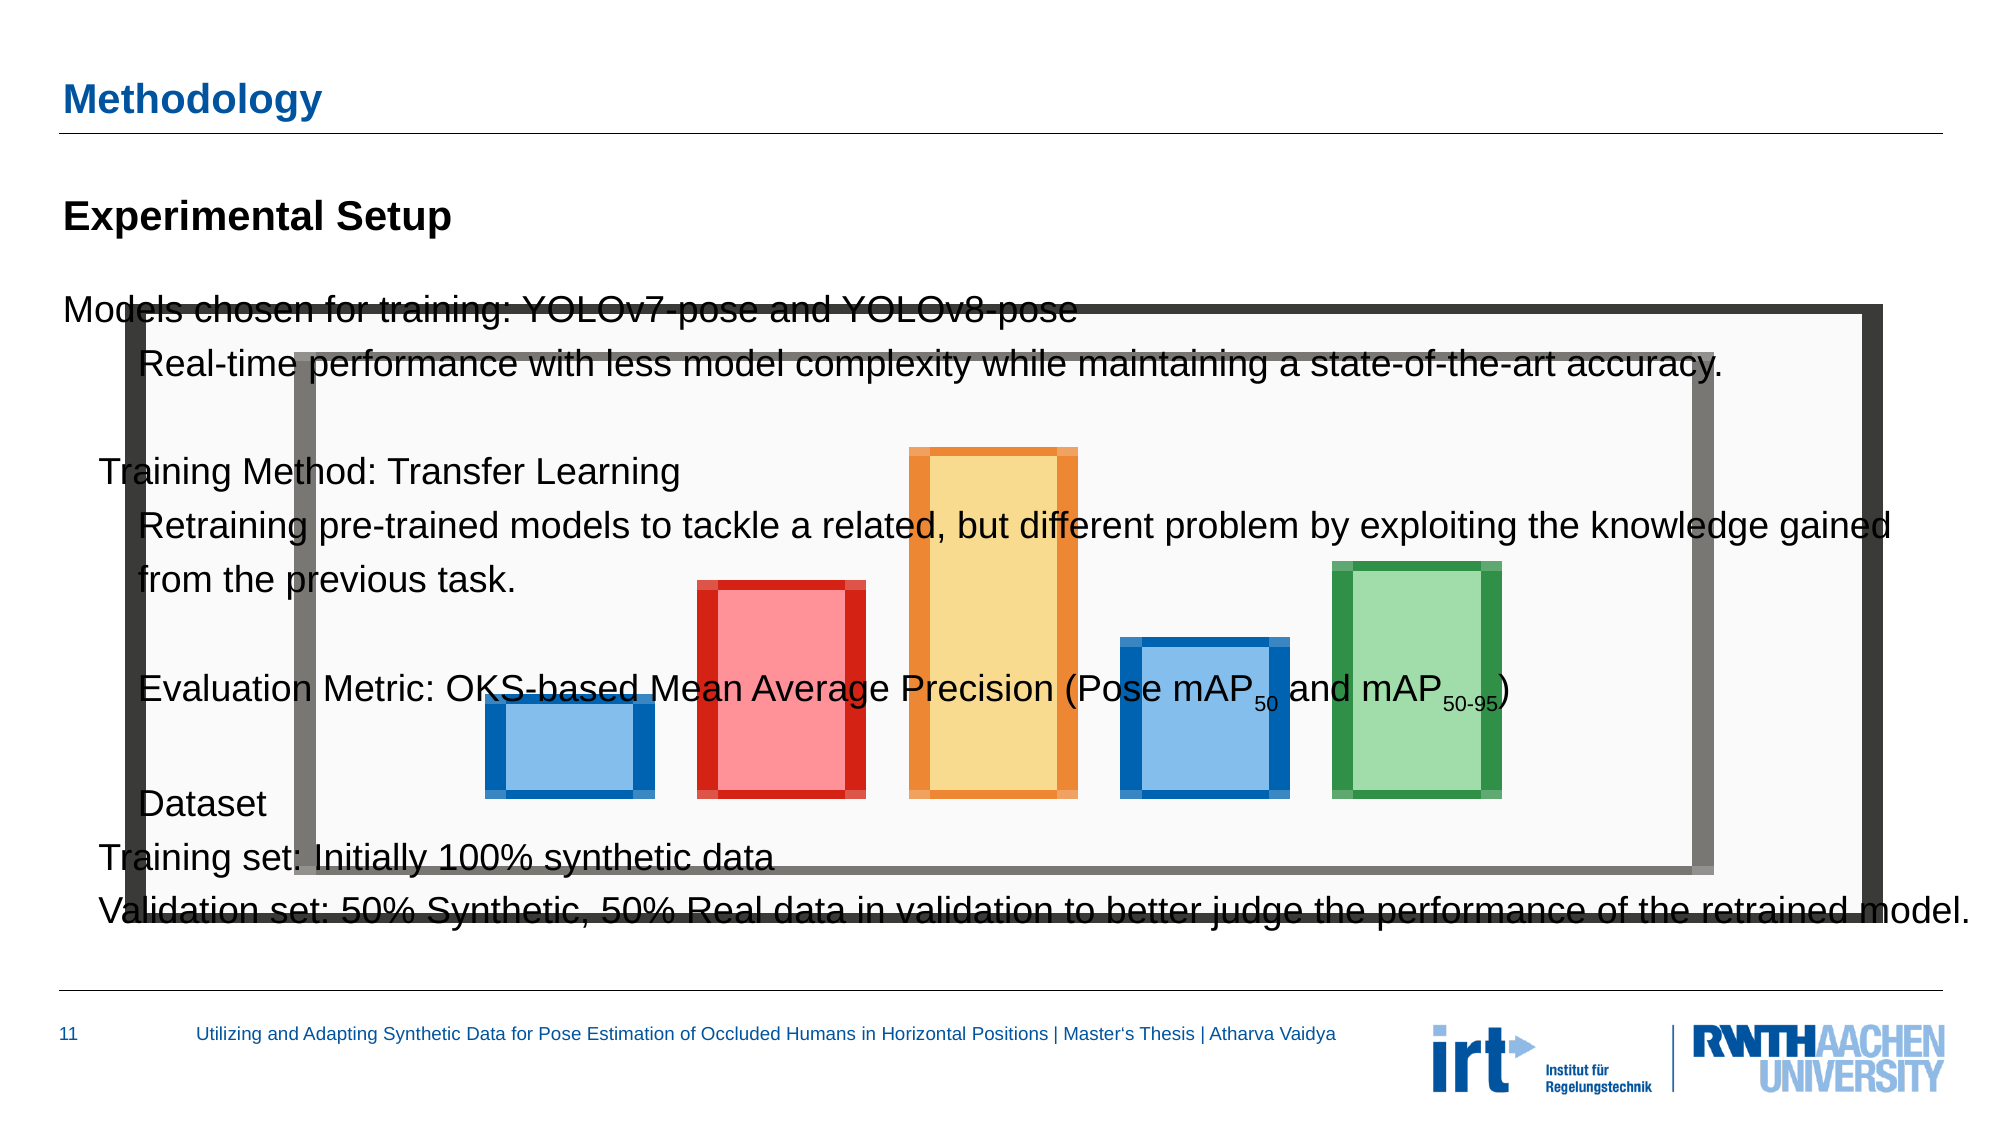

# Methodology
Experimental Setup

Models chosen for training: YOLOv7-pose and YOLOv8-pose
Real-time performance with less model complexity while maintaining a state-of-the-art accuracy.

Training Method: Transfer Learning
Retraining pre-trained models to tackle a related, but different problem by exploiting the knowledge gained from the previous task.

Evaluation Metric: OKS-based Mean Average Precision (Pose mAP50 and mAP50-95)

Dataset
Training set: Initially 100% synthetic data
Validation set: 50% Synthetic, 50% Real data in validation to better judge the performance of the retrained model.
Batch size: 16, Image size: 640